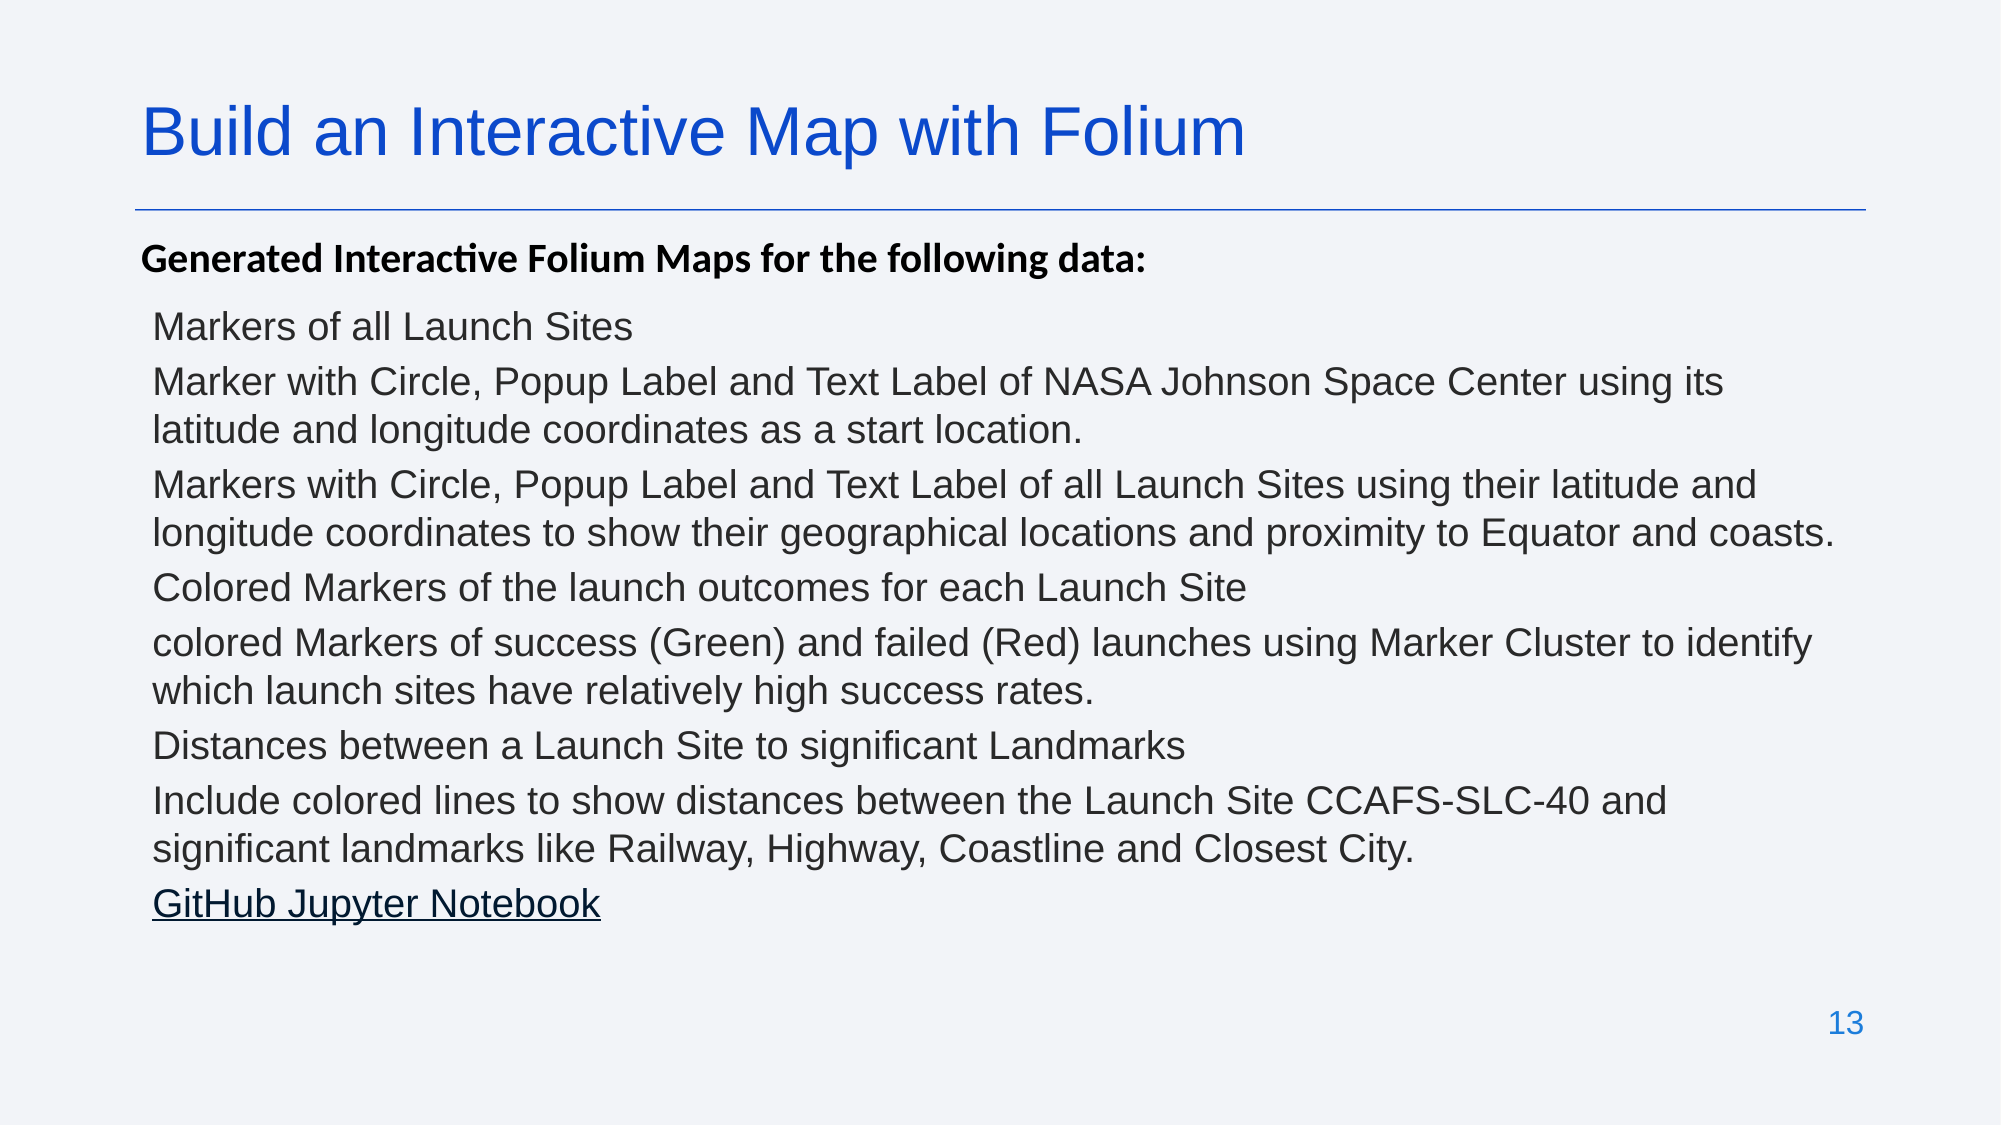

Build an Interactive Map with Folium
Generated Interactive Folium Maps for the following data:
Markers of all Launch Sites
Marker with Circle, Popup Label and Text Label of NASA Johnson Space Center using its latitude and longitude coordinates as a start location.
Markers with Circle, Popup Label and Text Label of all Launch Sites using their latitude and longitude coordinates to show their geographical locations and proximity to Equator and coasts.
Colored Markers of the launch outcomes for each Launch Site
colored Markers of success (Green) and failed (Red) launches using Marker Cluster to identify which launch sites have relatively high success rates.
Distances between a Launch Site to significant Landmarks
Include colored lines to show distances between the Launch Site CCAFS-SLC-40 and significant landmarks like Railway, Highway, Coastline and Closest City.
GitHub Jupyter Notebook

13